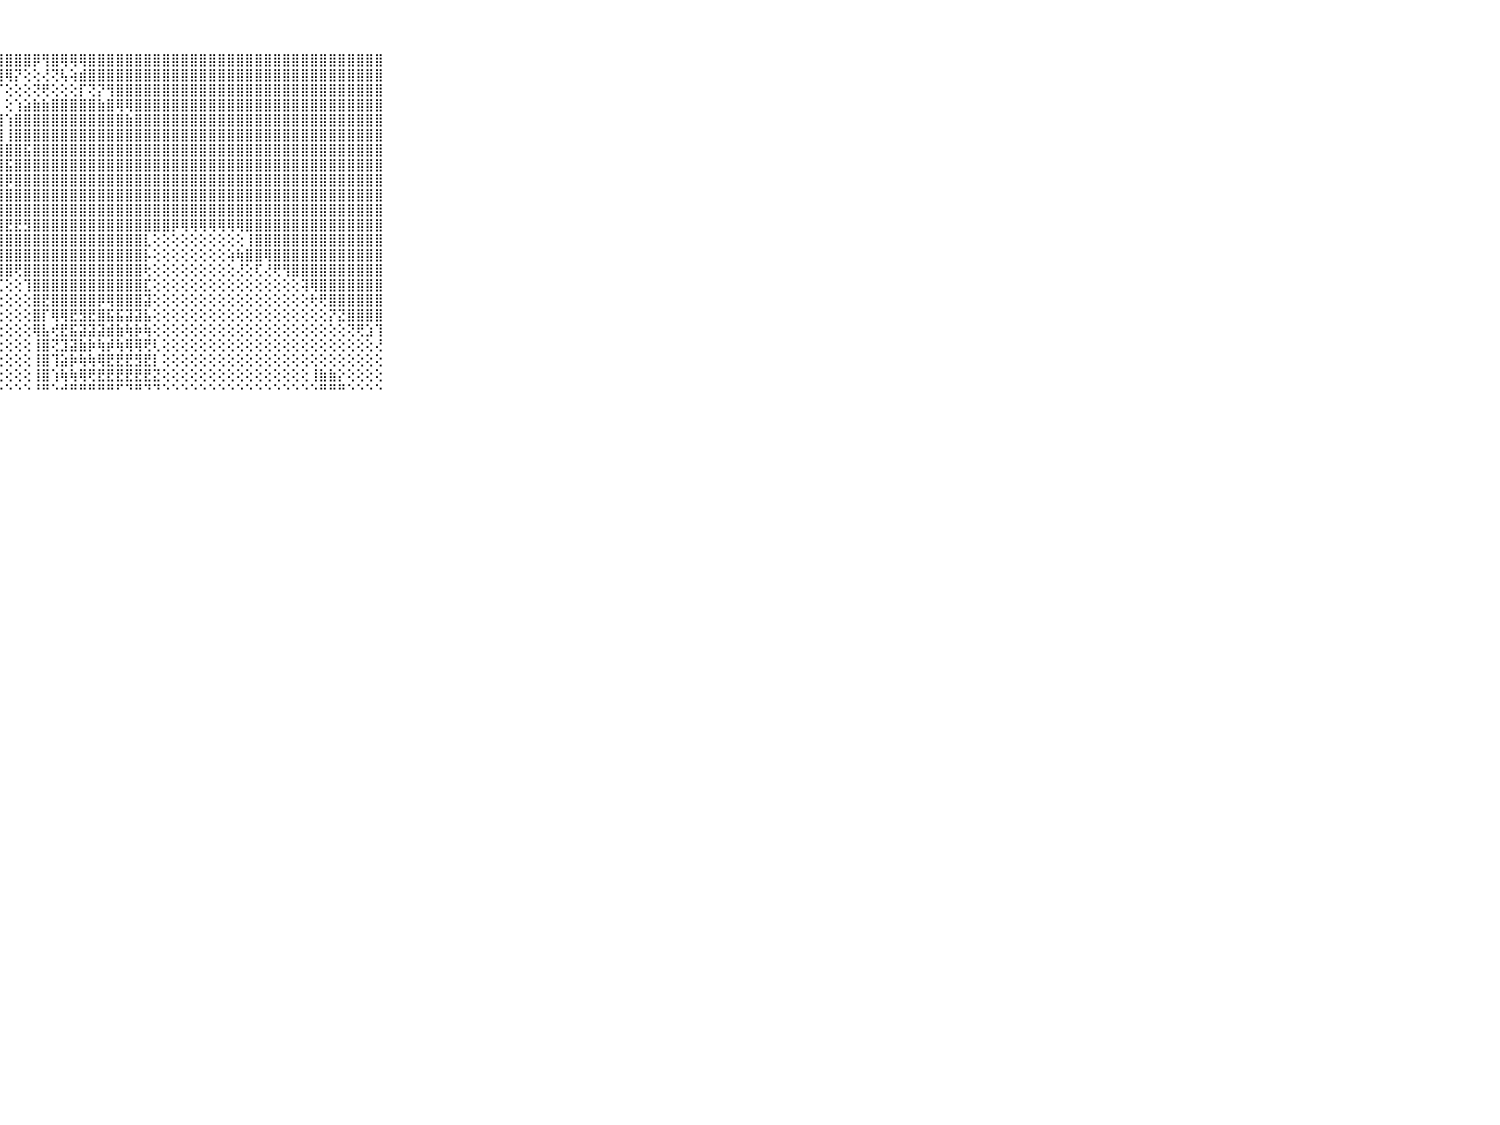

⠀⠀⠀⠀⠀⠀⠀⠀⠀⠀⠀⣿⣿⣿⣿⣿⣿⣿⣿⣿⣿⣿⣿⣿⣿⣿⣿⣿⣿⣿⣿⡿⢻⣿⢿⢿⢿⣿⣿⣿⣿⣿⣿⣿⣿⣿⣿⣿⣿⣿⣿⣿⣿⣿⣿⣿⣿⣿⣿⣿⣿⣿⣿⣿⣿⣿⣿⣿⣿⠀⠀⠀⠀⠀⠀⠀⠀⠀⠀⠀⠀
⠀⠀⠀⠀⠀⠀⠀⠀⠀⠀⠀⣿⣿⣿⣿⣿⣿⣿⣿⣿⣿⣿⣿⣿⣿⣿⣿⣿⢿⡝⢕⢕⢜⢝⢧⢵⣾⣿⣿⣿⣿⣿⣿⣿⣿⣿⣿⣿⣿⣿⣿⣿⣿⣿⣿⣿⣿⣿⣿⣿⣿⣿⣿⣿⣿⣿⣿⣿⣿⠀⠀⠀⠀⠀⠀⠀⠀⠀⠀⠀⠀
⠀⠀⠀⠀⠀⠀⠀⠀⠀⠀⠀⣿⣿⣿⣿⣿⣿⣿⣿⣿⣿⣿⣿⣿⣿⣿⣿⡏⢕⢕⢕⢝⢟⢕⢕⢕⡏⢝⡝⢻⣿⣿⣿⣿⣿⣿⣿⣿⣿⣿⣿⣿⣿⣿⣿⣿⣿⣿⣿⣿⣿⣿⣿⣿⣿⣿⣿⣿⣿⠀⠀⠀⠀⠀⠀⠀⠀⠀⠀⠀⠀
⠀⠀⠀⠀⠀⠀⠀⠀⠀⠀⠀⣿⣿⣿⣿⣿⣿⣿⣿⣿⣿⣿⣿⣿⣿⣿⣿⡇⢕⢱⣵⣷⣷⣿⣿⣿⣿⣿⣷⣿⢿⢿⣿⣿⣿⣿⣿⣿⣿⣿⣿⣿⣿⣿⣿⣿⣿⣿⣿⣿⣿⣿⣿⣿⣿⣿⣿⣿⣿⠀⠀⠀⠀⠀⠀⠀⠀⠀⠀⠀⠀
⠀⠀⠀⠀⠀⠀⠀⠀⠀⠀⠀⣿⣿⣿⣿⣿⣿⣿⣿⣿⣿⣿⣿⣿⣿⣿⣿⣿⢱⣿⣿⣿⣿⣿⣿⣿⣿⣿⣿⣿⣿⣷⣿⣿⣿⣿⣿⣿⣿⣿⣿⣿⣿⣿⣿⣿⣿⣿⣿⣿⣿⣿⣿⣿⣿⣿⣿⣿⣿⠀⠀⠀⠀⠀⠀⠀⠀⠀⠀⠀⠀
⠀⠀⠀⠀⠀⠀⠀⠀⠀⠀⠀⣿⣿⣿⣿⣿⣿⣿⣿⣿⣿⣿⣿⣿⣿⣿⣿⣿⢸⣿⣿⣿⣿⣿⣿⣿⣿⣿⣿⣿⣿⣿⣿⣿⣿⣿⣿⣿⣿⣿⣿⣿⣿⣿⣿⣿⣿⣿⣿⣿⣿⣿⣿⣿⣿⣿⣿⣿⣿⠀⠀⠀⠀⠀⠀⠀⠀⠀⠀⠀⠀
⠀⠀⠀⠀⠀⠀⠀⠀⠀⠀⠀⣿⣿⣿⣿⣿⣿⣿⣿⣿⣿⣿⣿⣿⣿⣿⣿⣿⣿⣿⣯⣿⣿⣿⣿⣿⣿⣿⣿⣿⣿⣿⣿⣿⣿⣿⣿⣿⣿⣿⣿⣿⣿⣿⣿⣿⣿⣿⣿⣿⣿⣿⣿⣿⣿⣿⣿⣿⣿⠀⠀⠀⠀⠀⠀⠀⠀⠀⠀⠀⠀
⠀⠀⠀⠀⠀⠀⠀⠀⠀⠀⠀⣿⣿⣿⣿⣿⣿⣿⣿⣿⣿⣿⣿⣿⣿⣿⣿⣿⣯⣿⣿⣿⣿⣿⣿⣿⣿⣿⣿⣿⣿⣿⣿⣿⣿⣿⣿⣿⣿⣿⣿⣿⣿⣿⣿⣿⣿⣿⣿⣿⣿⣿⣿⣿⣿⣿⣿⣿⣿⠀⠀⠀⠀⠀⠀⠀⠀⠀⠀⠀⠀
⠀⠀⠀⠀⠀⠀⠀⠀⠀⠀⠀⣿⣿⣿⣿⣿⣿⣿⣿⣿⣿⣿⣿⣿⣿⣿⣿⣿⡿⣿⣿⣿⣿⣿⣿⣿⣿⣿⣿⣿⣿⣿⣿⣿⣿⣿⣿⣿⣿⣿⣿⣿⣿⣿⣿⣿⣿⣿⣿⣿⣿⣿⣿⣿⣿⣿⣿⣿⣿⠀⠀⠀⠀⠀⠀⠀⠀⠀⠀⠀⠀
⠀⠀⠀⠀⠀⠀⠀⠀⠀⠀⠀⣿⣿⣿⣿⣿⣿⣿⣿⣿⣿⣿⣿⣿⣿⣿⣿⣿⣿⣿⣿⣿⣿⣿⣿⣿⣿⣿⣿⣿⣿⣿⣿⣿⣿⣿⣿⣿⣿⣿⣿⣿⣿⣿⣿⣿⣿⣿⣿⣿⣿⣿⣿⣿⣿⣿⣿⣿⣿⠀⠀⠀⠀⠀⠀⠀⠀⠀⠀⠀⠀
⠀⠀⠀⠀⠀⠀⠀⠀⠀⠀⠀⣿⣿⣿⣿⣿⣿⣿⣿⣿⣿⣿⣿⣿⣿⣿⣿⣿⣿⣿⣿⣿⣿⣿⣿⣿⣿⣿⣿⣿⣿⣿⣿⣿⣿⣿⣿⣿⣿⣿⣿⣿⣿⣿⣿⣿⣿⣿⣿⣿⣿⣿⣿⣿⣿⣿⣿⣿⣿⠀⠀⠀⠀⠀⠀⠀⠀⠀⠀⠀⠀
⠀⠀⠀⠀⠀⠀⠀⠀⠀⠀⠀⣿⣿⣿⣿⣿⣿⣿⣿⣿⣿⣿⣿⣿⣿⣿⣿⣿⣟⣟⣻⣿⣿⣿⣿⣿⣿⣿⣿⣿⣿⣿⣿⣿⣿⣿⡿⢿⢿⢿⢿⢿⢿⢿⣿⣿⣿⣿⣿⣿⣿⣿⣿⣿⣿⣿⣿⣿⣿⠀⠀⠀⠀⠀⠀⠀⠀⠀⠀⠀⠀
⠀⠀⠀⠀⠀⠀⠀⠀⠀⠀⠀⣿⣿⣿⣿⣿⣿⣿⣿⣿⣿⣿⣿⣿⣿⣿⣿⣿⣿⣿⣿⣿⣿⣿⣿⣿⣿⣿⣿⣿⣿⣿⣿⣇⢕⢕⢕⢕⢕⢕⢕⢕⢕⢕⢸⣿⣿⣿⣿⣿⣿⣿⣿⣿⣿⣿⣿⣿⣿⠀⠀⠀⠀⠀⠀⠀⠀⠀⠀⠀⠀
⠀⠀⠀⠀⠀⠀⠀⠀⠀⠀⠀⣿⣿⣿⣿⣿⣿⣿⣿⣿⣿⣿⣿⣿⣿⣿⣿⣿⣿⣿⣿⣿⣿⣿⣿⣿⣿⣿⣿⣿⣿⣿⣿⡧⢕⢕⢕⢕⢕⢕⢕⢕⢵⢷⣿⣿⢿⣿⣿⣿⣿⣿⣿⣿⣿⣿⣿⣿⣿⠀⠀⠀⠀⠀⠀⠀⠀⠀⠀⠀⠀
⠀⠀⠀⠀⠀⠀⠀⠀⠀⠀⠀⣿⣿⣿⣿⣿⣿⣿⣿⣿⣿⣿⣿⣿⣿⣿⣿⣿⣿⢟⣿⣿⣿⣿⣿⣿⣿⣿⣿⣿⣿⣿⣿⢗⢕⢕⢕⢕⢕⢕⢕⢕⢕⢜⢕⢏⢜⢟⢻⣿⣿⣿⣿⣿⣿⣿⣿⣿⣿⠀⠀⠀⠀⠀⠀⠀⠀⠀⠀⠀⠀
⠀⠀⠀⠀⠀⠀⠀⠀⠀⠀⠀⣿⣿⣿⣿⣿⣿⣿⣿⣿⣿⣿⣿⣿⣿⣿⢟⢏⢕⢕⢹⣿⣿⣿⣿⣿⣿⣿⣿⣿⣿⣿⣿⣏⢕⢕⢕⢕⢕⢕⢕⢕⢕⢕⢕⢕⢕⢕⢕⢕⢽⢿⣿⣿⣿⣿⣿⣿⣿⠀⠀⠀⠀⠀⠀⠀⠀⠀⠀⠀⠀
⠀⠀⠀⠀⠀⠀⠀⠀⠀⠀⠀⣿⣿⣿⣿⣿⣿⣿⣿⣿⣿⣿⣿⡿⢏⢕⢕⢕⢕⢕⢕⣿⣟⣿⣿⣿⣿⣿⡿⢿⣿⣿⣿⣽⢕⢕⢕⢕⢕⢕⢕⢕⢕⢕⢕⢕⢕⢕⢕⢕⢕⢗⢟⣿⣿⣿⣿⣿⣿⠀⠀⠀⠀⠀⠀⠀⠀⠀⠀⠀⠀
⠀⠀⠀⠀⠀⠀⠀⠀⠀⠀⠀⣿⣿⣿⣿⣿⣿⣿⣿⣿⣿⣿⣿⢕⢕⢕⢕⢕⢕⢕⢕⣿⡏⢿⢿⣟⣻⣟⣿⣯⣯⣽⣽⣧⢕⢕⢕⢕⢕⢕⢕⢕⢕⢕⢕⢕⢕⢕⢕⢕⢕⢕⢕⡝⣝⣿⣿⣿⣿⠀⠀⠀⠀⠀⠀⠀⠀⠀⠀⠀⠀
⠀⠀⠀⠀⠀⠀⠀⠀⠀⠀⠀⣿⣿⣿⣿⣿⣿⣿⣿⣿⣿⣿⡇⢕⢕⢕⢕⢕⢕⢕⢕⢿⣧⢞⣟⣯⣽⣽⣽⣾⣷⢷⡷⢷⢕⢕⢕⢕⢕⢕⢕⢕⢕⢕⢕⢕⢕⢕⢕⢕⢕⢕⢕⢕⢕⢝⢟⣱⢹⠀⠀⠀⠀⠀⠀⠀⠀⠀⠀⠀⠀
⠀⠀⠀⠀⠀⠀⠀⠀⠀⠀⠀⣿⣿⣿⣿⣿⣿⣿⣿⣿⣿⢿⣇⢕⢕⢕⢕⢕⢕⢕⢕⢸⣿⢝⣹⣽⣷⡷⢷⡾⢷⢿⢿⢟⢇⢕⢕⢕⢕⢕⢕⢕⢕⢕⢕⢕⢕⢕⢕⢕⢕⢕⢕⢕⢕⢕⢕⢕⢜⠀⠀⠀⠀⠀⠀⠀⠀⠀⠀⠀⠀
⠀⠀⠀⠀⠀⠀⠀⠀⠀⠀⠀⣿⣿⣿⣿⣿⣿⣿⣿⣿⡗⡜⢱⢕⢕⢕⢕⢕⢕⢕⢕⢸⣿⢹⣵⡷⢷⢷⢿⣟⣟⣟⣻⣟⡇⢕⢕⢕⢕⢕⢕⢕⢕⢕⢕⢕⢕⢕⢕⢕⢕⢕⢕⢕⢕⢕⢕⢕⢕⠀⠀⠀⠀⠀⠀⠀⠀⠀⠀⠀⠀
⠀⠀⠀⠀⠀⠀⠀⠀⠀⠀⠀⢸⣿⣿⣿⣿⣿⣿⣿⣿⢷⢇⢕⢕⢕⢕⢕⢕⢕⢕⢕⢸⣿⢱⢷⢷⢿⢟⣟⣟⣟⣟⣟⣟⣝⢕⢕⢕⢕⢕⢕⢕⢕⢕⢕⢕⢕⢕⢕⢕⢕⢸⣷⣷⡕⢕⢕⢕⢕⠀⠀⠀⠀⠀⠀⠀⠀⠀⠀⠀⠀
⠀⠀⠀⠀⠀⠀⠀⠀⠀⠀⠀⠘⠛⠛⠛⠛⠛⠛⠛⠛⠑⠑⠑⠑⠑⠑⠑⠑⠑⠑⠑⠘⠛⠑⠚⠛⠛⠛⠛⠛⠋⠙⠛⠙⠙⠑⠑⠑⠑⠑⠑⠑⠑⠑⠑⠑⠑⠑⠑⠑⠑⠑⠛⠛⠛⠑⠑⠑⠑⠀⠀⠀⠀⠀⠀⠀⠀⠀⠀⠀⠀